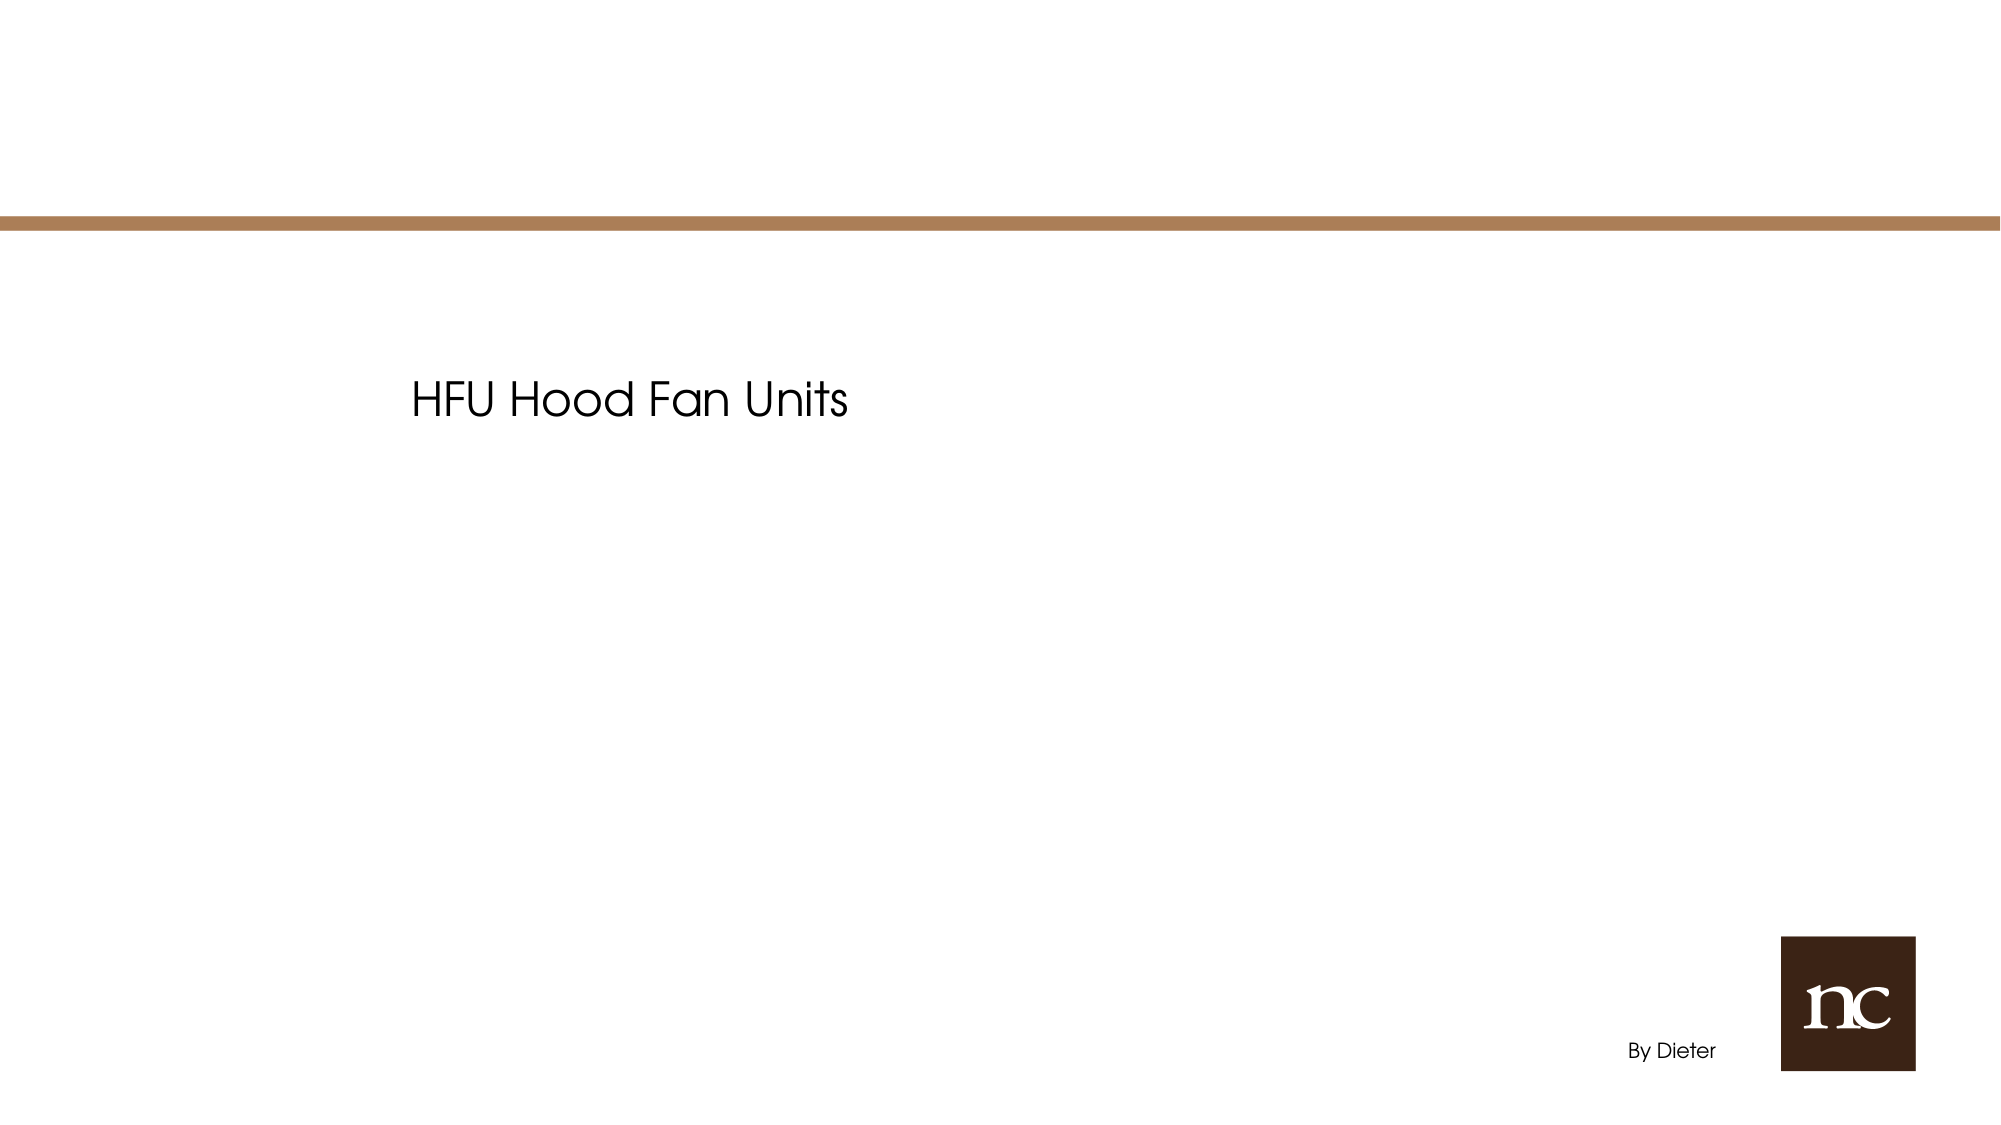

# HFU Hood Fan Units
By Dieter